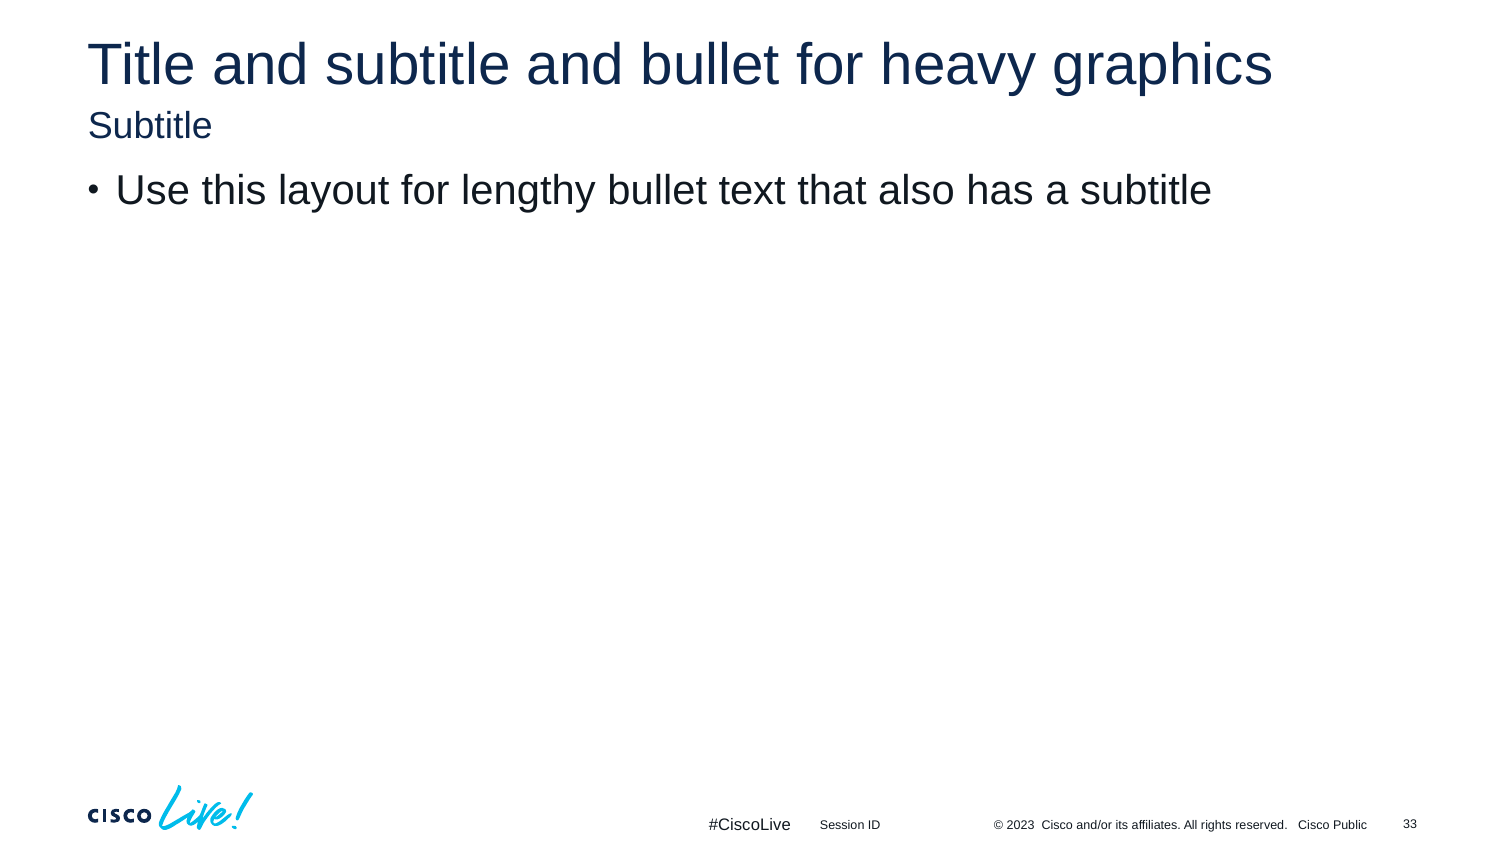

# Title and subtitle and bullet for heavy graphics
Subtitle
Use this layout for lengthy bullet text that also has a subtitle
33
Session ID